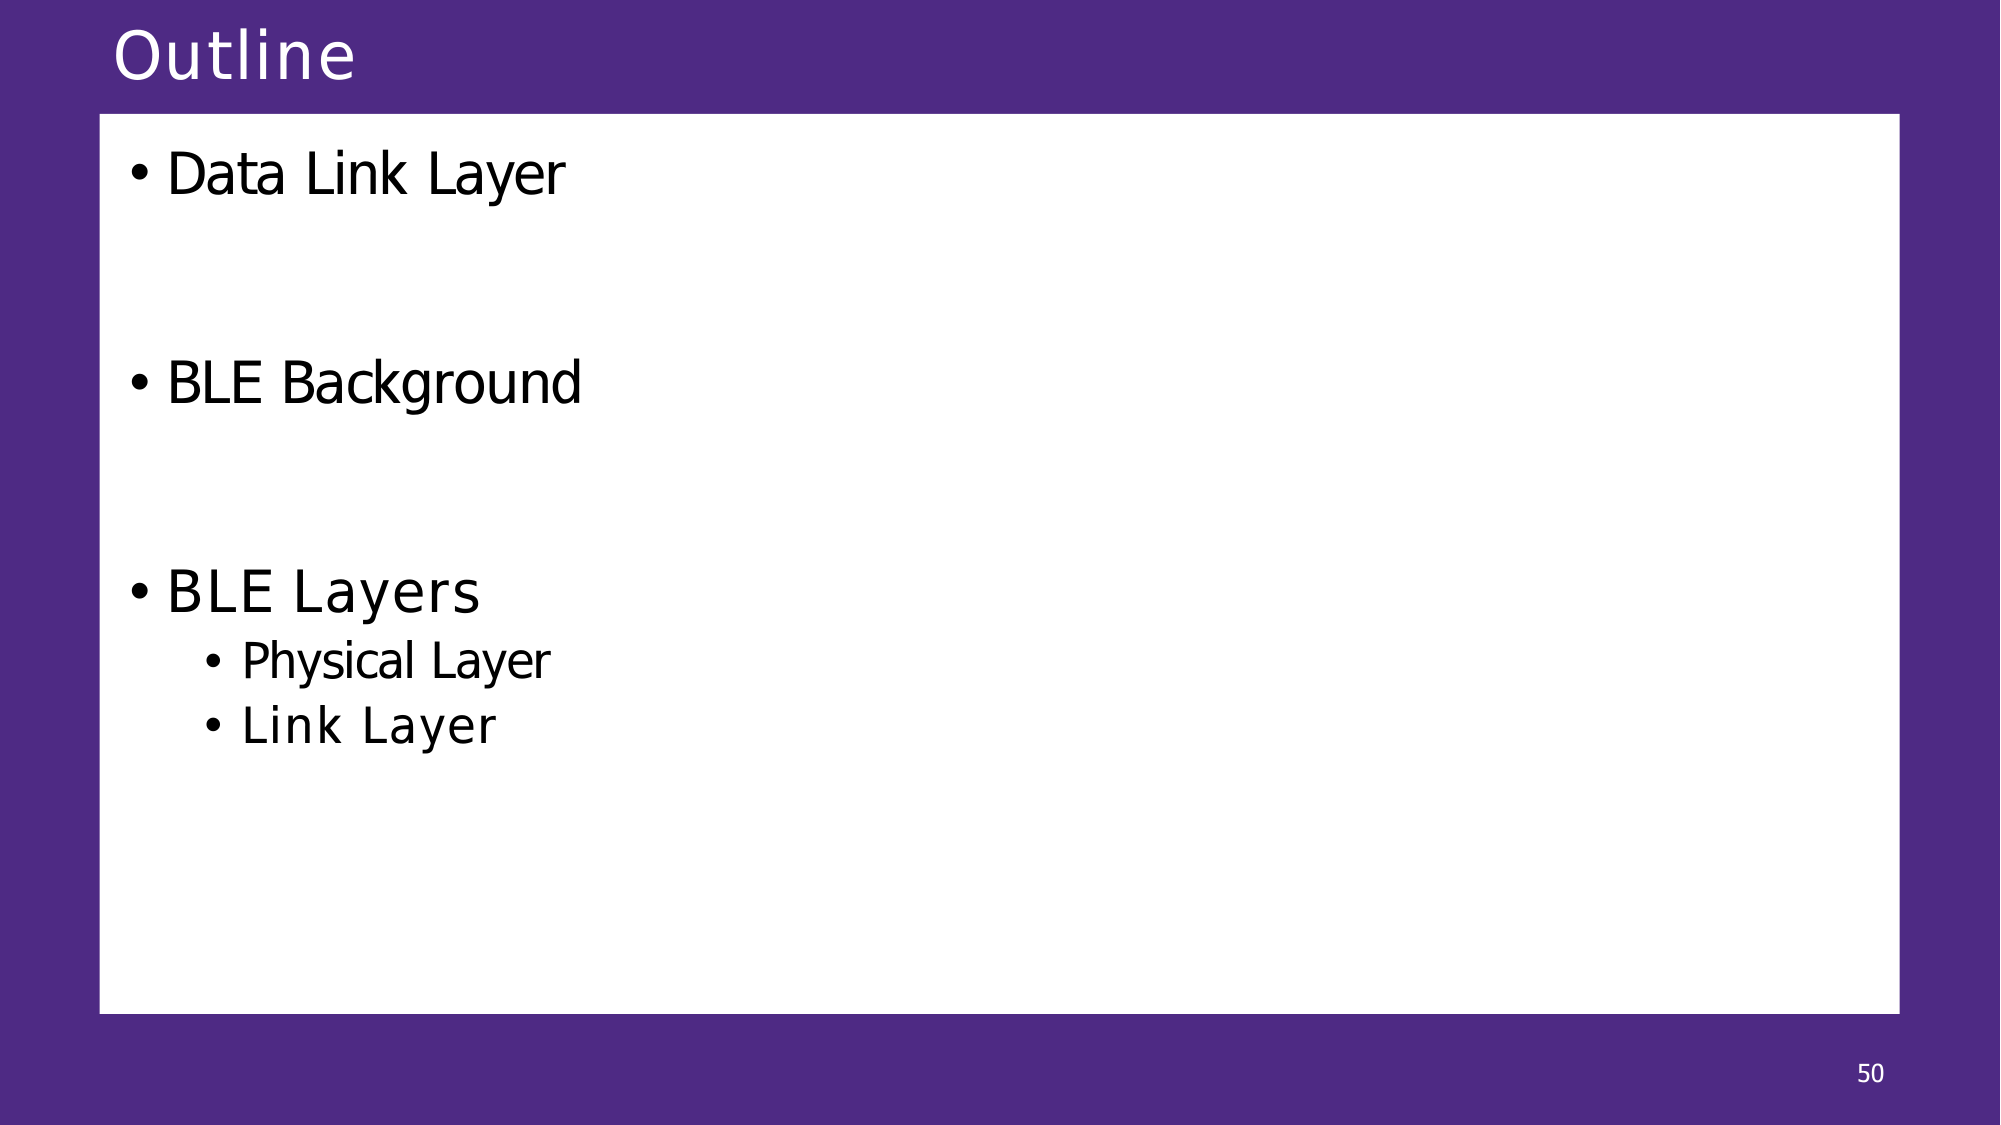

# Outline
Data Link Layer

BLE Background

BLE Layers
Physical Layer
Link Layer

50